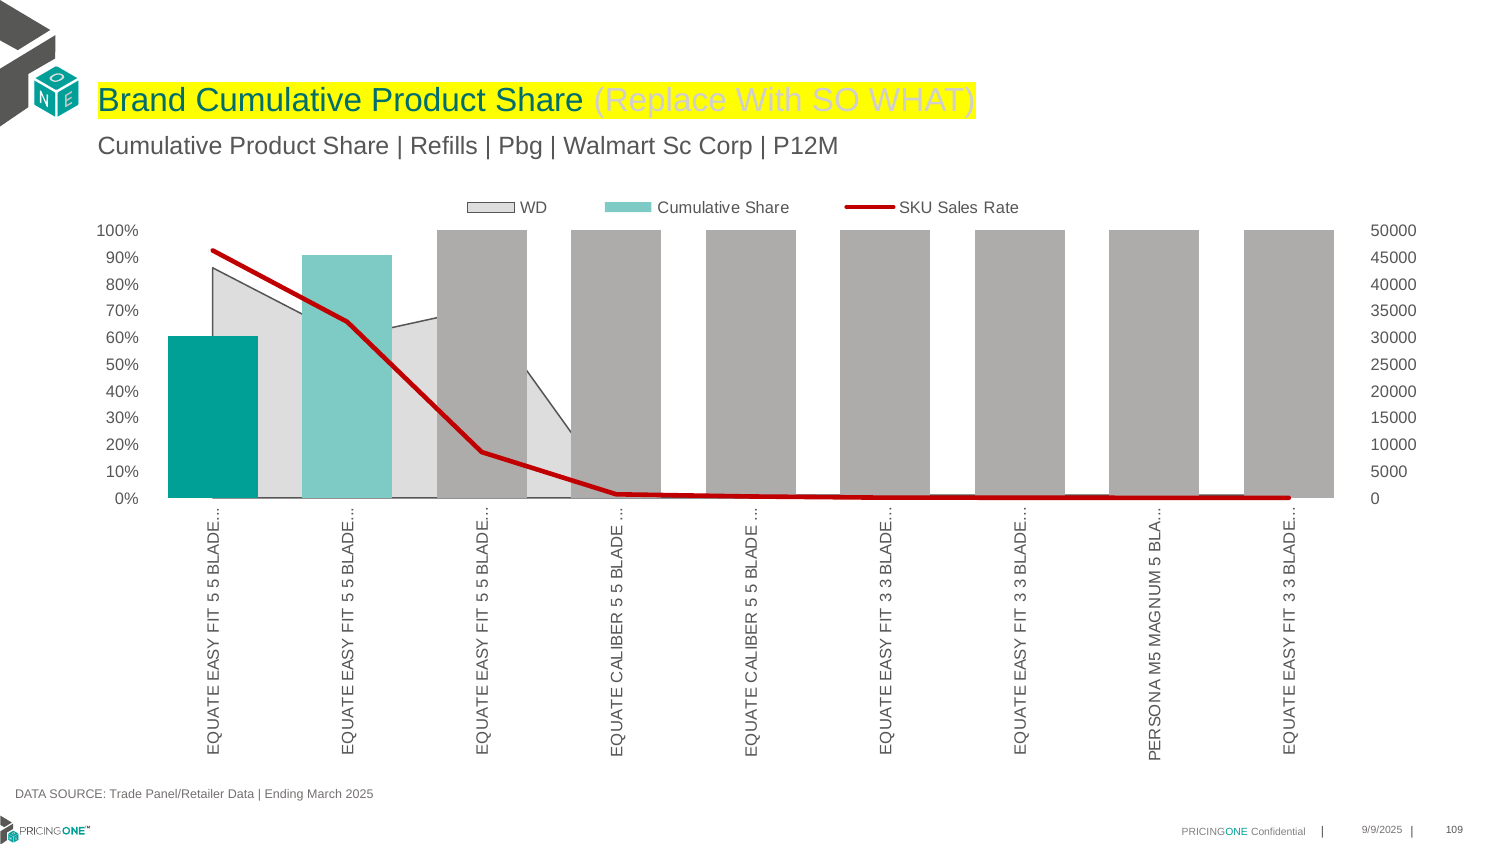

# Brand Cumulative Product Share (Replace With SO WHAT)
Cumulative Product Share | Refills | Pbg | Walmart Sc Corp | P12M

### Chart

| Category | WD | Cumulative Share | SKU Sales Rate |
|---|---|---|---|
| EQUATE EASY FIT 5 5 BLADE REFILL NORMAL 4CT | 0.86 | 0.6062127822512666 | 46244.01162790698 |
| EQUATE EASY FIT 5 5 BLADE REFILL NORMAL 8CT | 0.6 | 0.9071570266225513 | 32905.13333333333 |
| EQUATE EASY FIT 5 5 BLADE REFILL NORMAL 12CT | 0.71 | 0.9998474173286965 | 8564.56338028169 |
| EQUATE CALIBER 5 5 BLADE REFILL NORMAL 4CT | 0.01 | 0.9999495455902083 | 670.0 |
| EQUATE CALIBER 5 5 BLADE REFILL NORMAL 8CT | 0.01 | 0.9999890250226434 | 259.0 |
| EQUATE EASY FIT 3 3 BLADE REFILL NORMAL 15CT | 0.01 | 0.9999946649415627 | 37.0 |
| EQUATE EASY FIT 3 3 BLADE REFILL NORMAL 5CT | 0.01 | 0.9999987805580715 | 27.0 |
| PERSONA M5 MAGNUM 5 BLADE REFILL NORMAL 4CT | 0.01 | 0.9999995427092767 | 5.0 |
| EQUATE EASY FIT 3 3 BLADE REFILL NORMAL 10CT | 0.01 | 0.9999999999999999 | 3.0 |
DATA SOURCE: Trade Panel/Retailer Data | Ending March 2025

9/9/2025
109